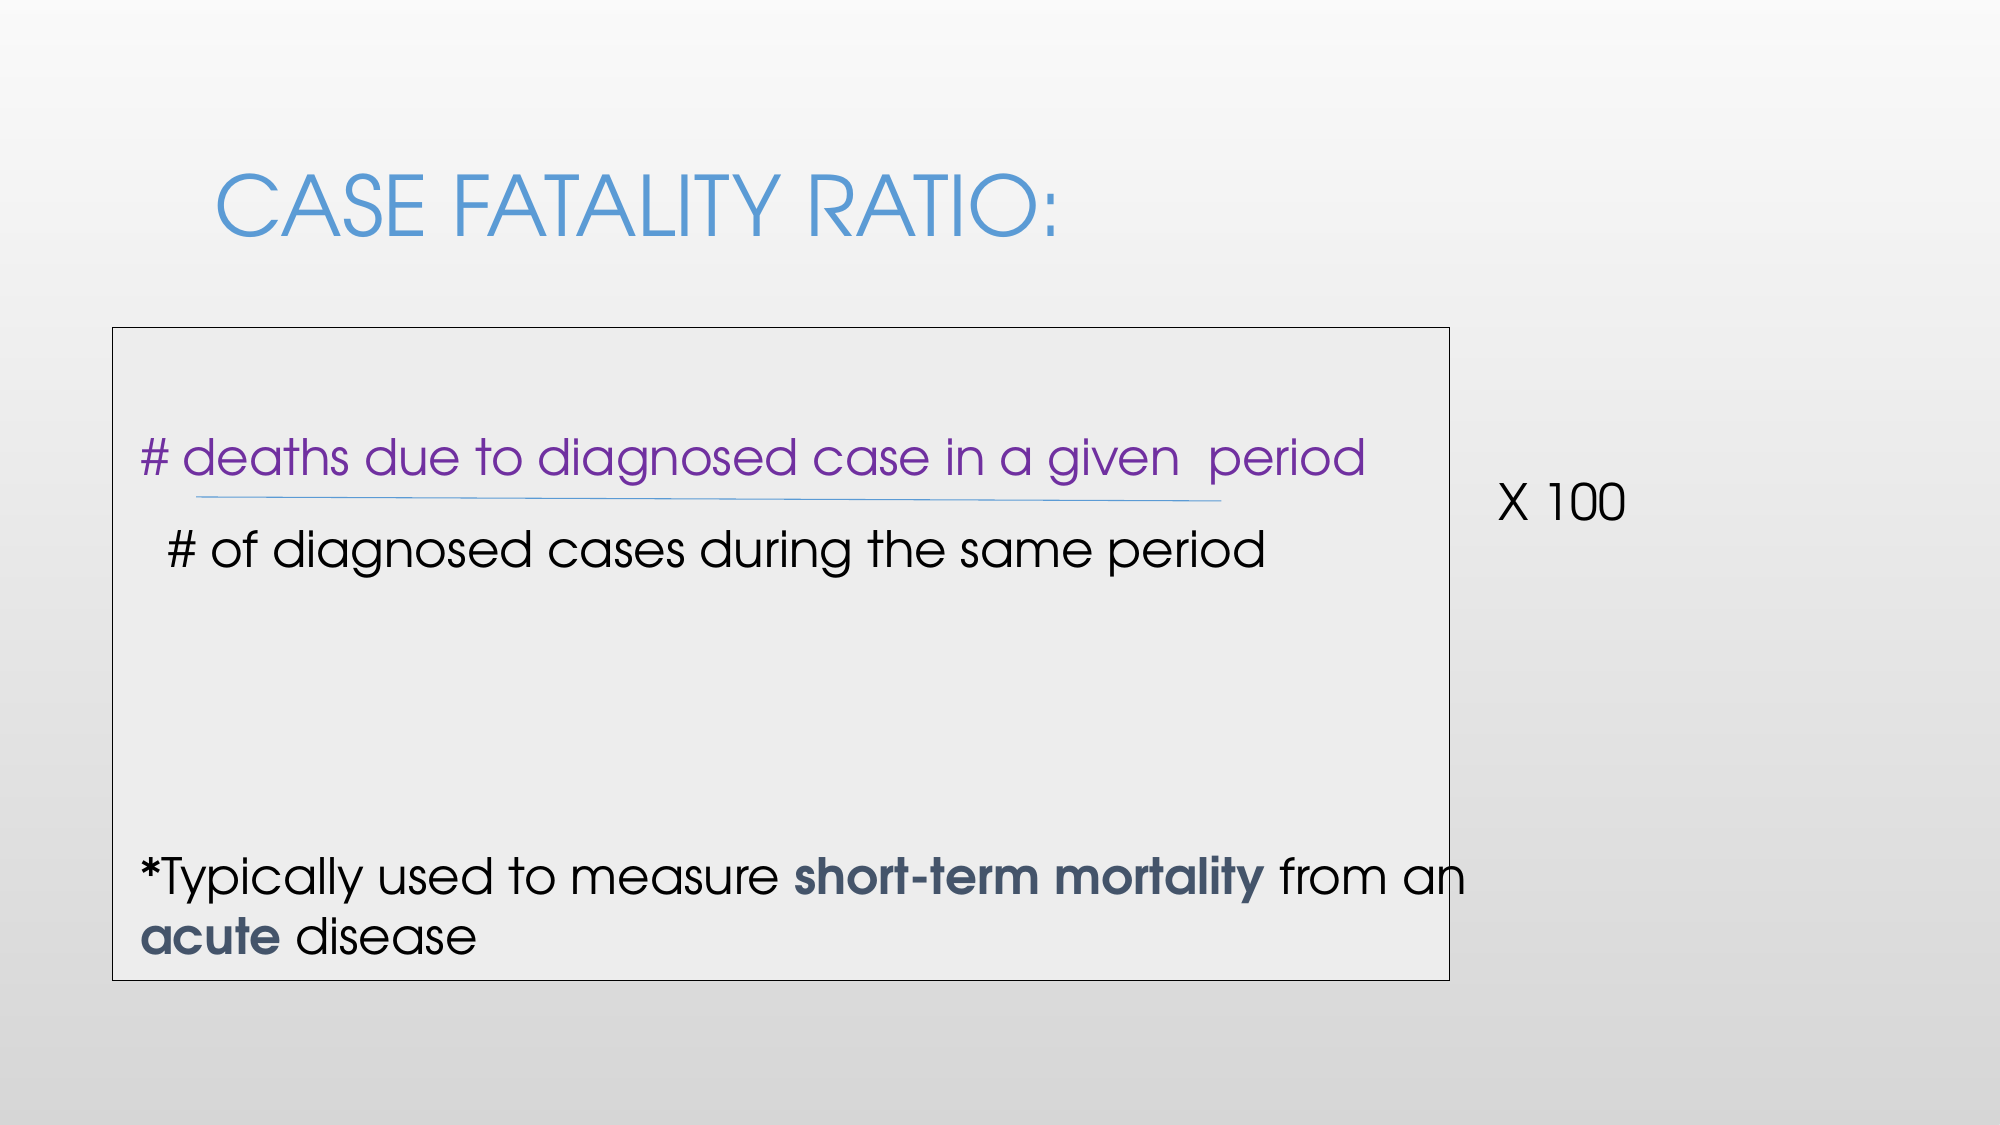

# Case Fatality Ratio:

 # deaths due to diagnosed case in a given  period
   # of diagnosed cases during the same period

X 100
*Typically used to measure short-term mortality from an acute disease